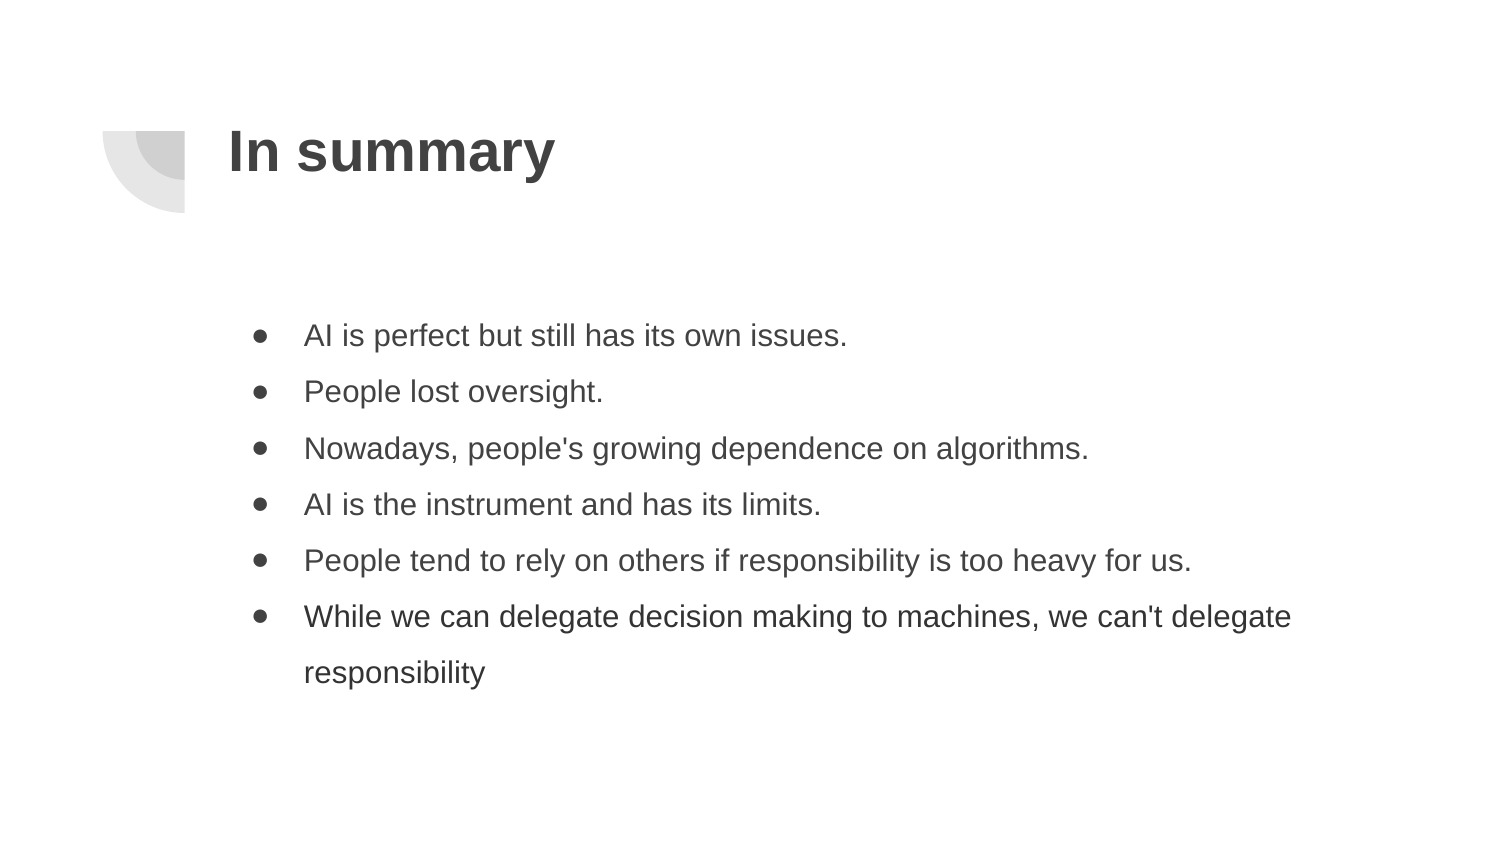

# In summary
AI is perfect but still has its own issues.
People lost oversight.
Nowadays, people's growing dependence on algorithms.
AI is the instrument and has its limits.
People tend to rely on others if responsibility is too heavy for us.
While we can delegate decision making to machines, we can't delegate responsibility